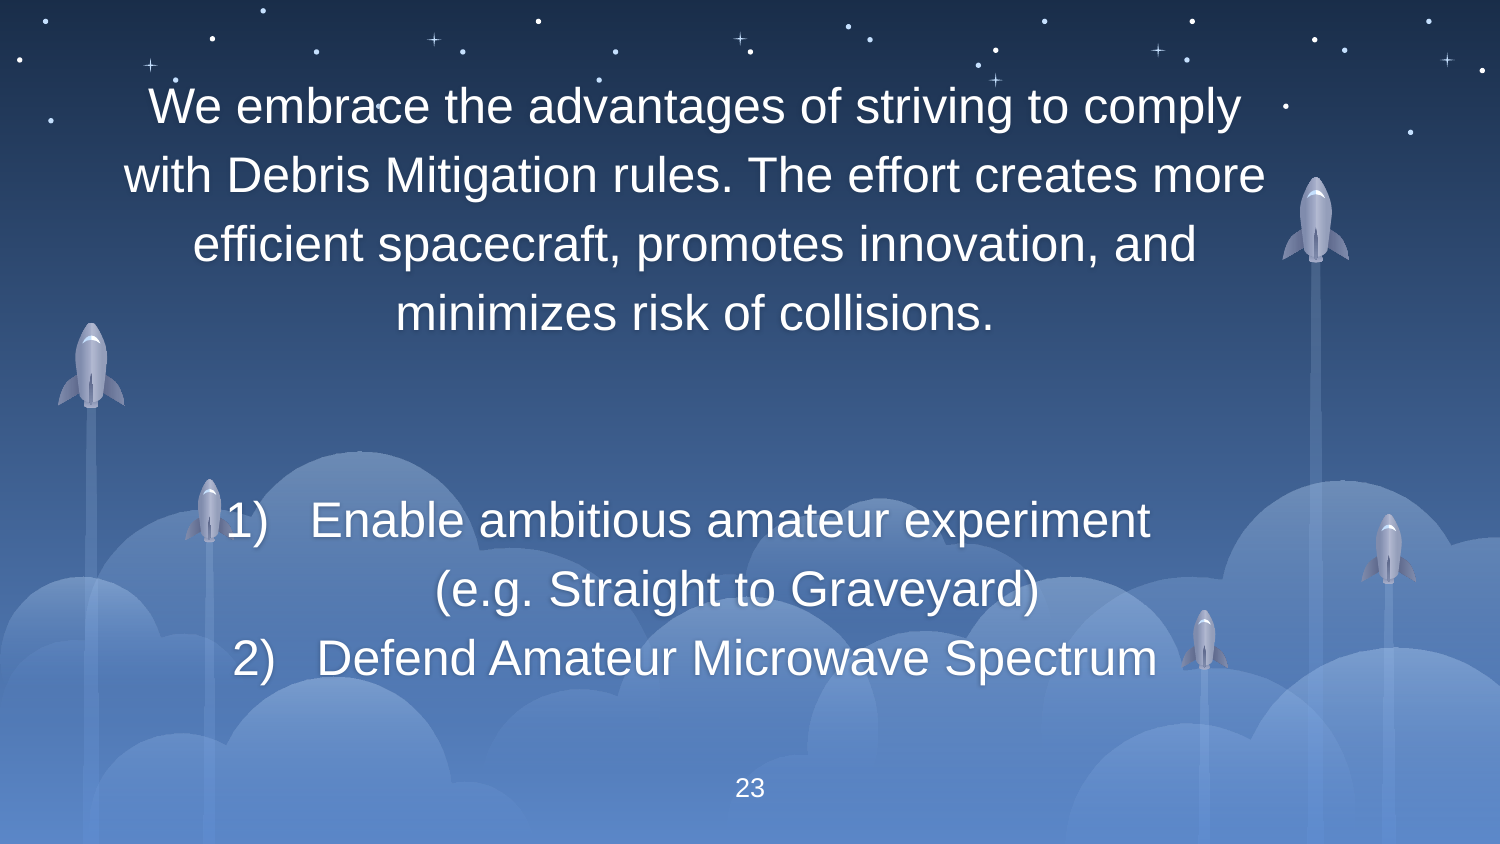

We embrace the advantages of striving to comply with Debris Mitigation rules. The effort creates more efficient spacecraft, promotes innovation, and minimizes risk of collisions.

Enable ambitious amateur experiment
(e.g. Straight to Graveyard)
Defend Amateur Microwave Spectrum
23